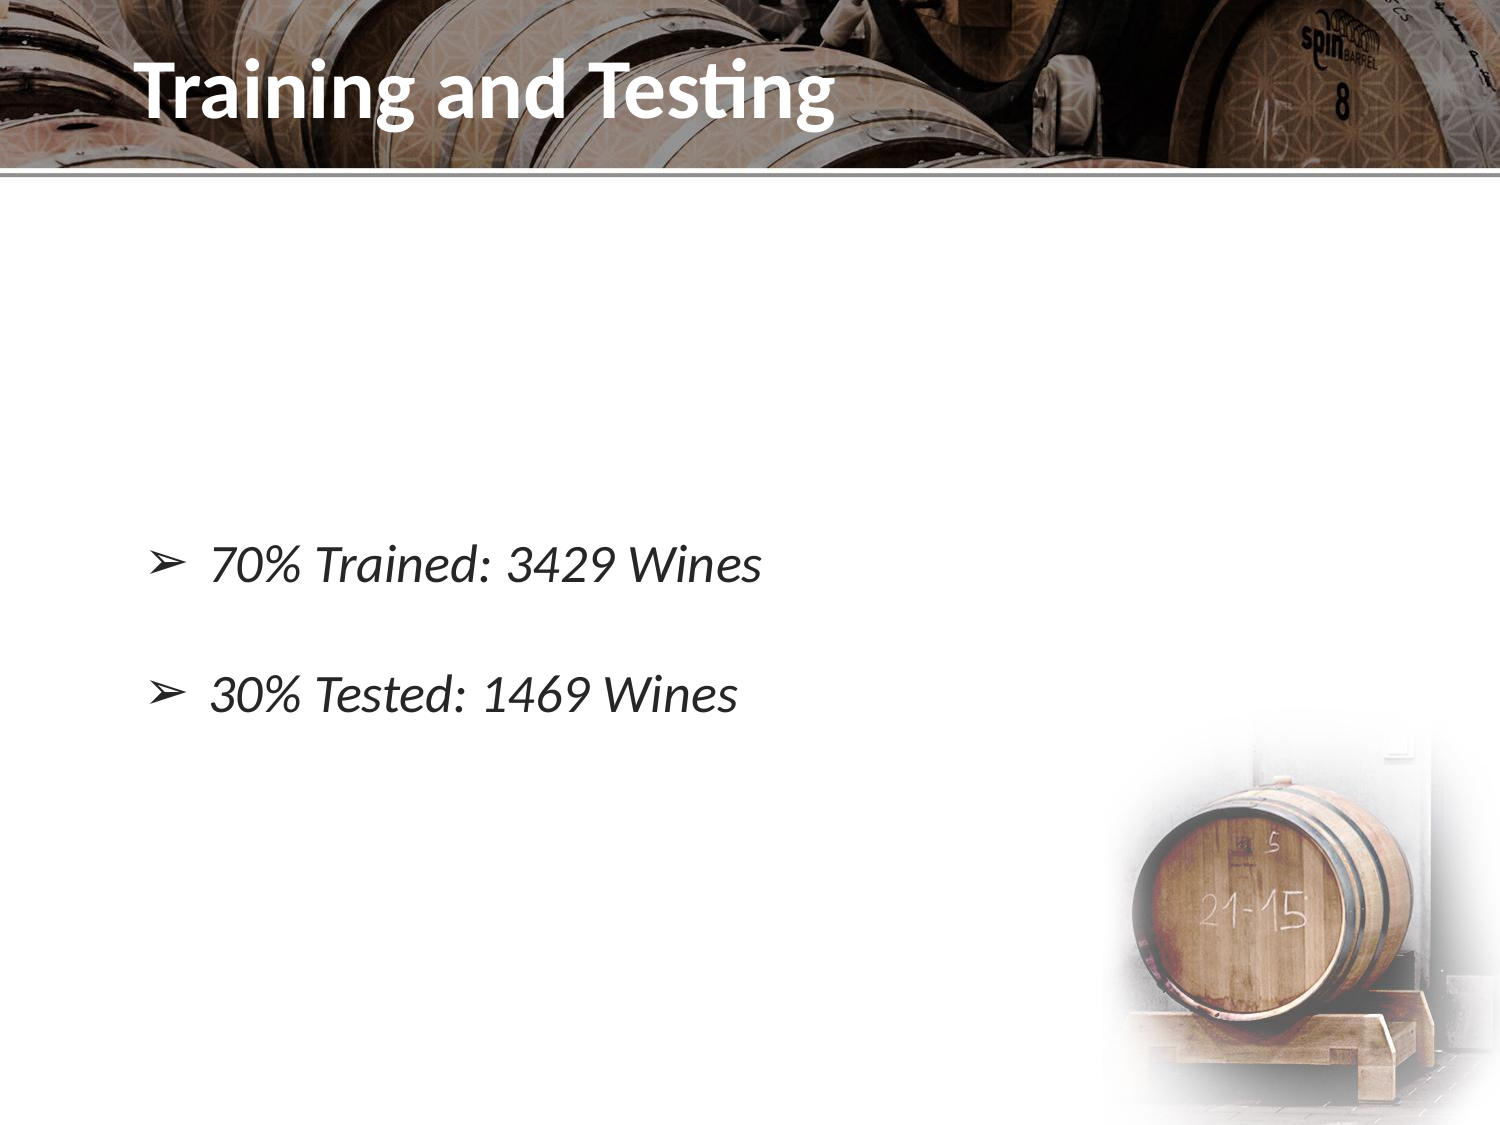

# Training and Testing
70% Trained: 3429 Wines
30% Tested: 1469 Wines